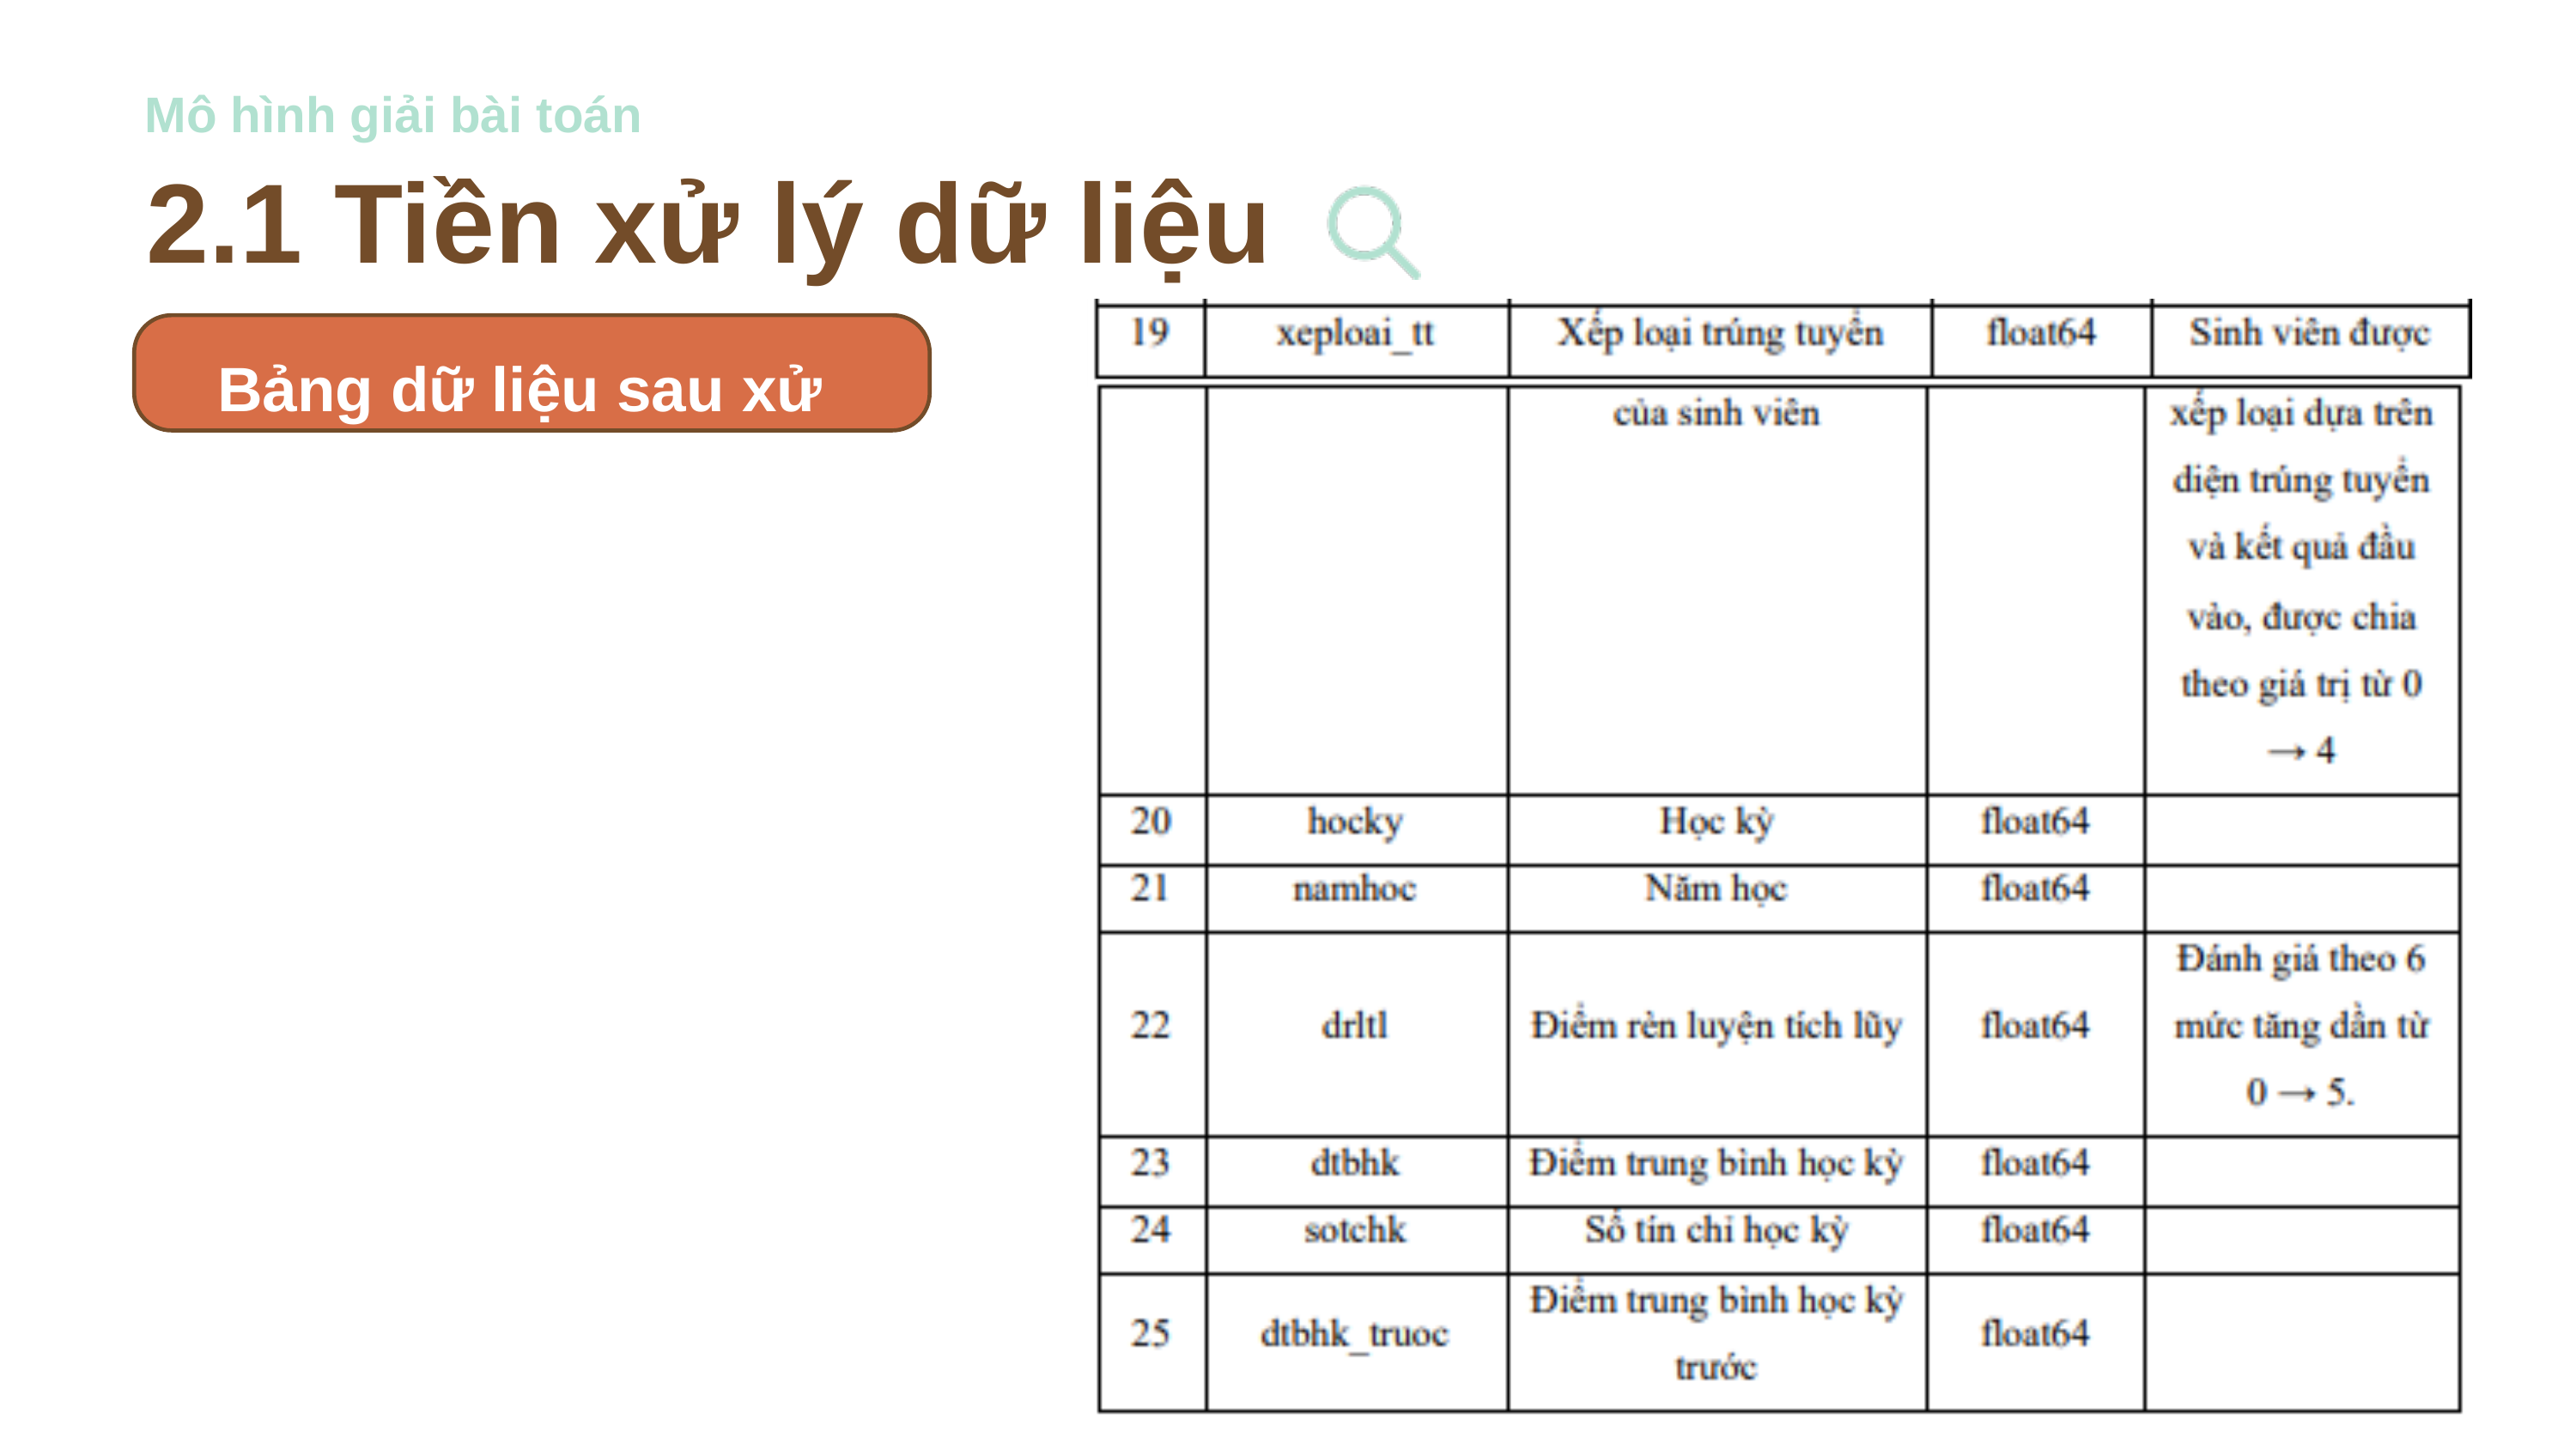

Mô hình giải bài toán
2.1 Tiền xử lý dữ liệu

Bảng dữ liệu sau xử lý